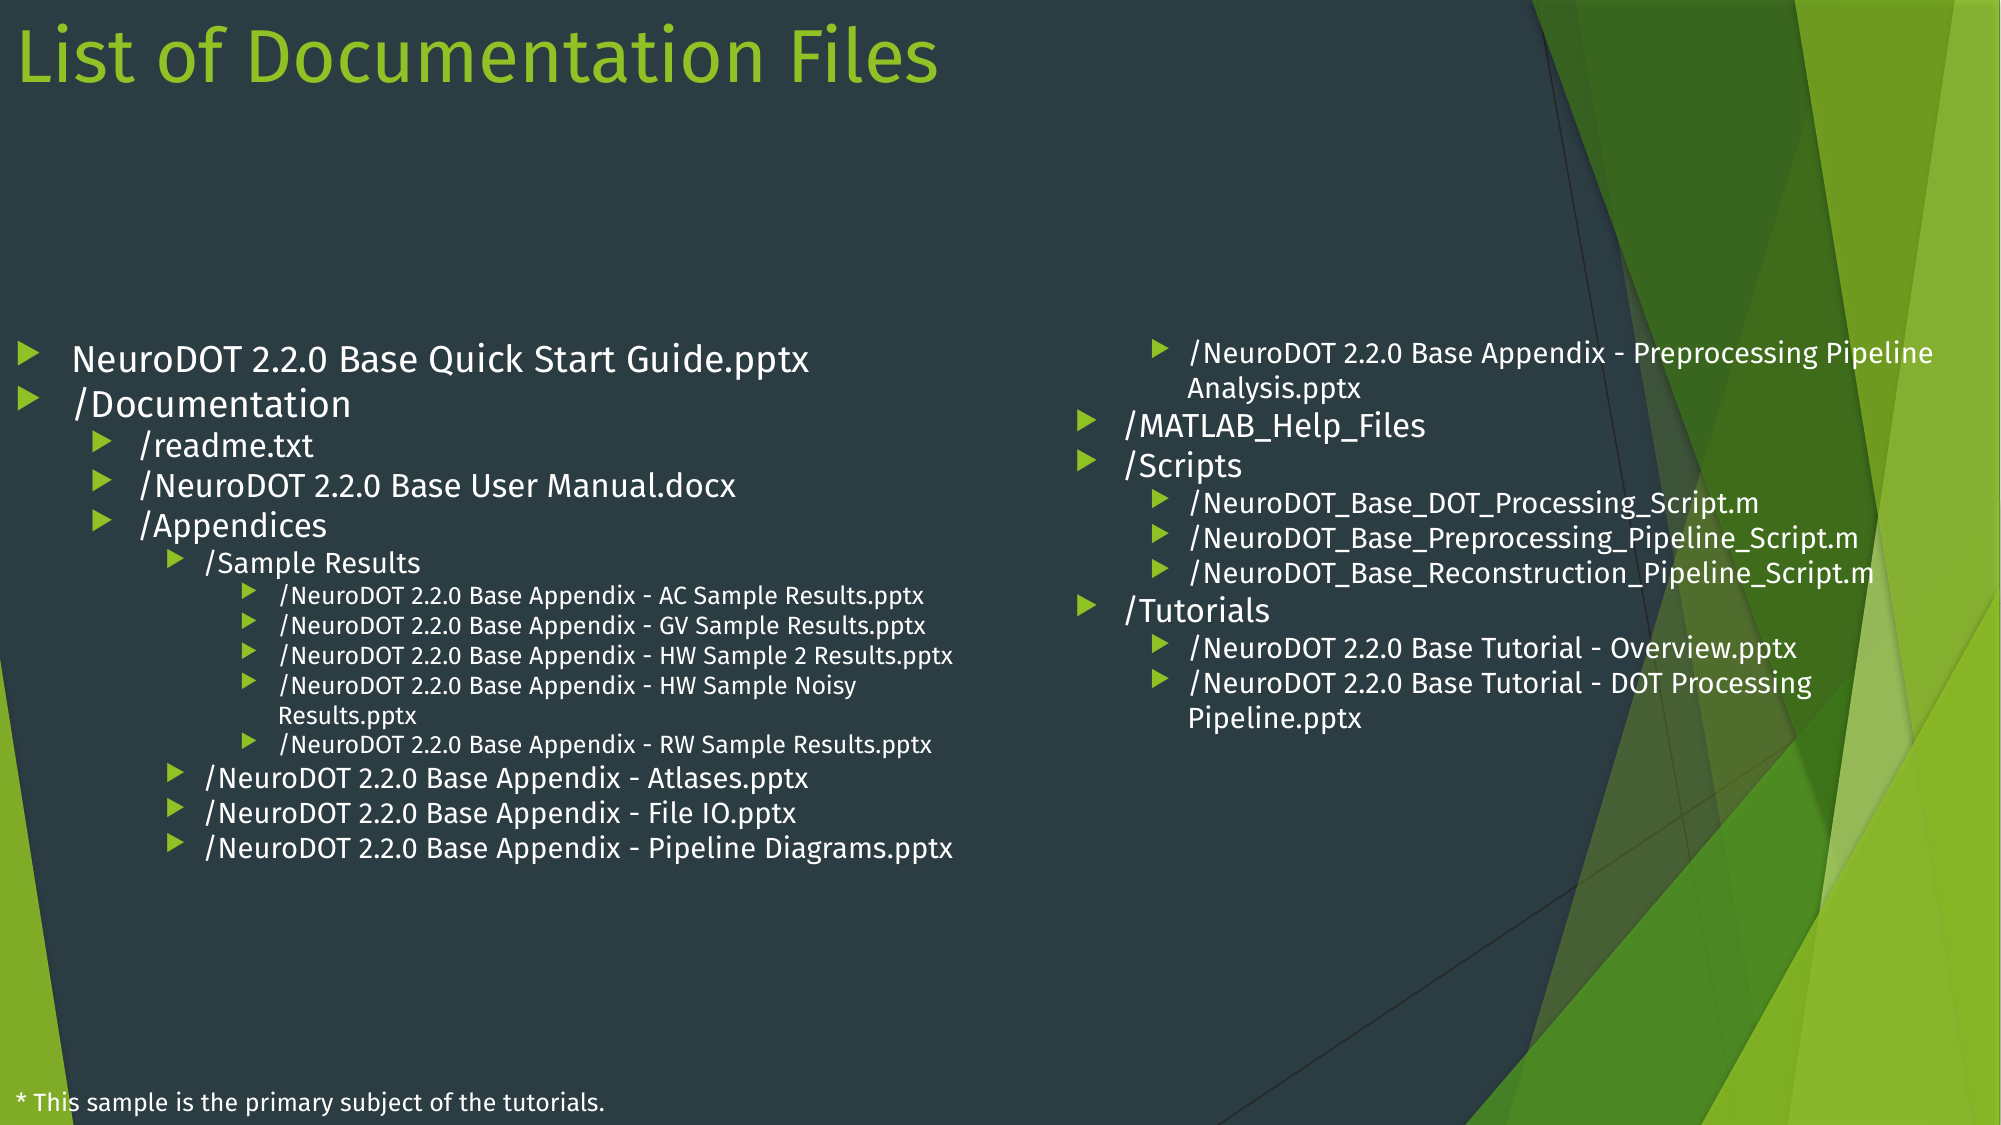

# List of Documentation Files
NeuroDOT 2.2.0 Base Quick Start Guide.pptx
/Documentation
/readme.txt
/NeuroDOT 2.2.0 Base User Manual.docx
/Appendices
/Sample Results
/NeuroDOT 2.2.0 Base Appendix - AC Sample Results.pptx
/NeuroDOT 2.2.0 Base Appendix - GV Sample Results.pptx
/NeuroDOT 2.2.0 Base Appendix - HW Sample 2 Results.pptx
/NeuroDOT 2.2.0 Base Appendix - HW Sample Noisy Results.pptx
/NeuroDOT 2.2.0 Base Appendix - RW Sample Results.pptx
/NeuroDOT 2.2.0 Base Appendix - Atlases.pptx
/NeuroDOT 2.2.0 Base Appendix - File IO.pptx
/NeuroDOT 2.2.0 Base Appendix - Pipeline Diagrams.pptx
/NeuroDOT 2.2.0 Base Appendix - Preprocessing Pipeline Analysis.pptx
/MATLAB_Help_Files
/Scripts
/NeuroDOT_Base_DOT_Processing_Script.m
/NeuroDOT_Base_Preprocessing_Pipeline_Script.m
/NeuroDOT_Base_Reconstruction_Pipeline_Script.m
/Tutorials
/NeuroDOT 2.2.0 Base Tutorial - Overview.pptx
/NeuroDOT 2.2.0 Base Tutorial - DOT Processing Pipeline.pptx
* This sample is the primary subject of the tutorials.